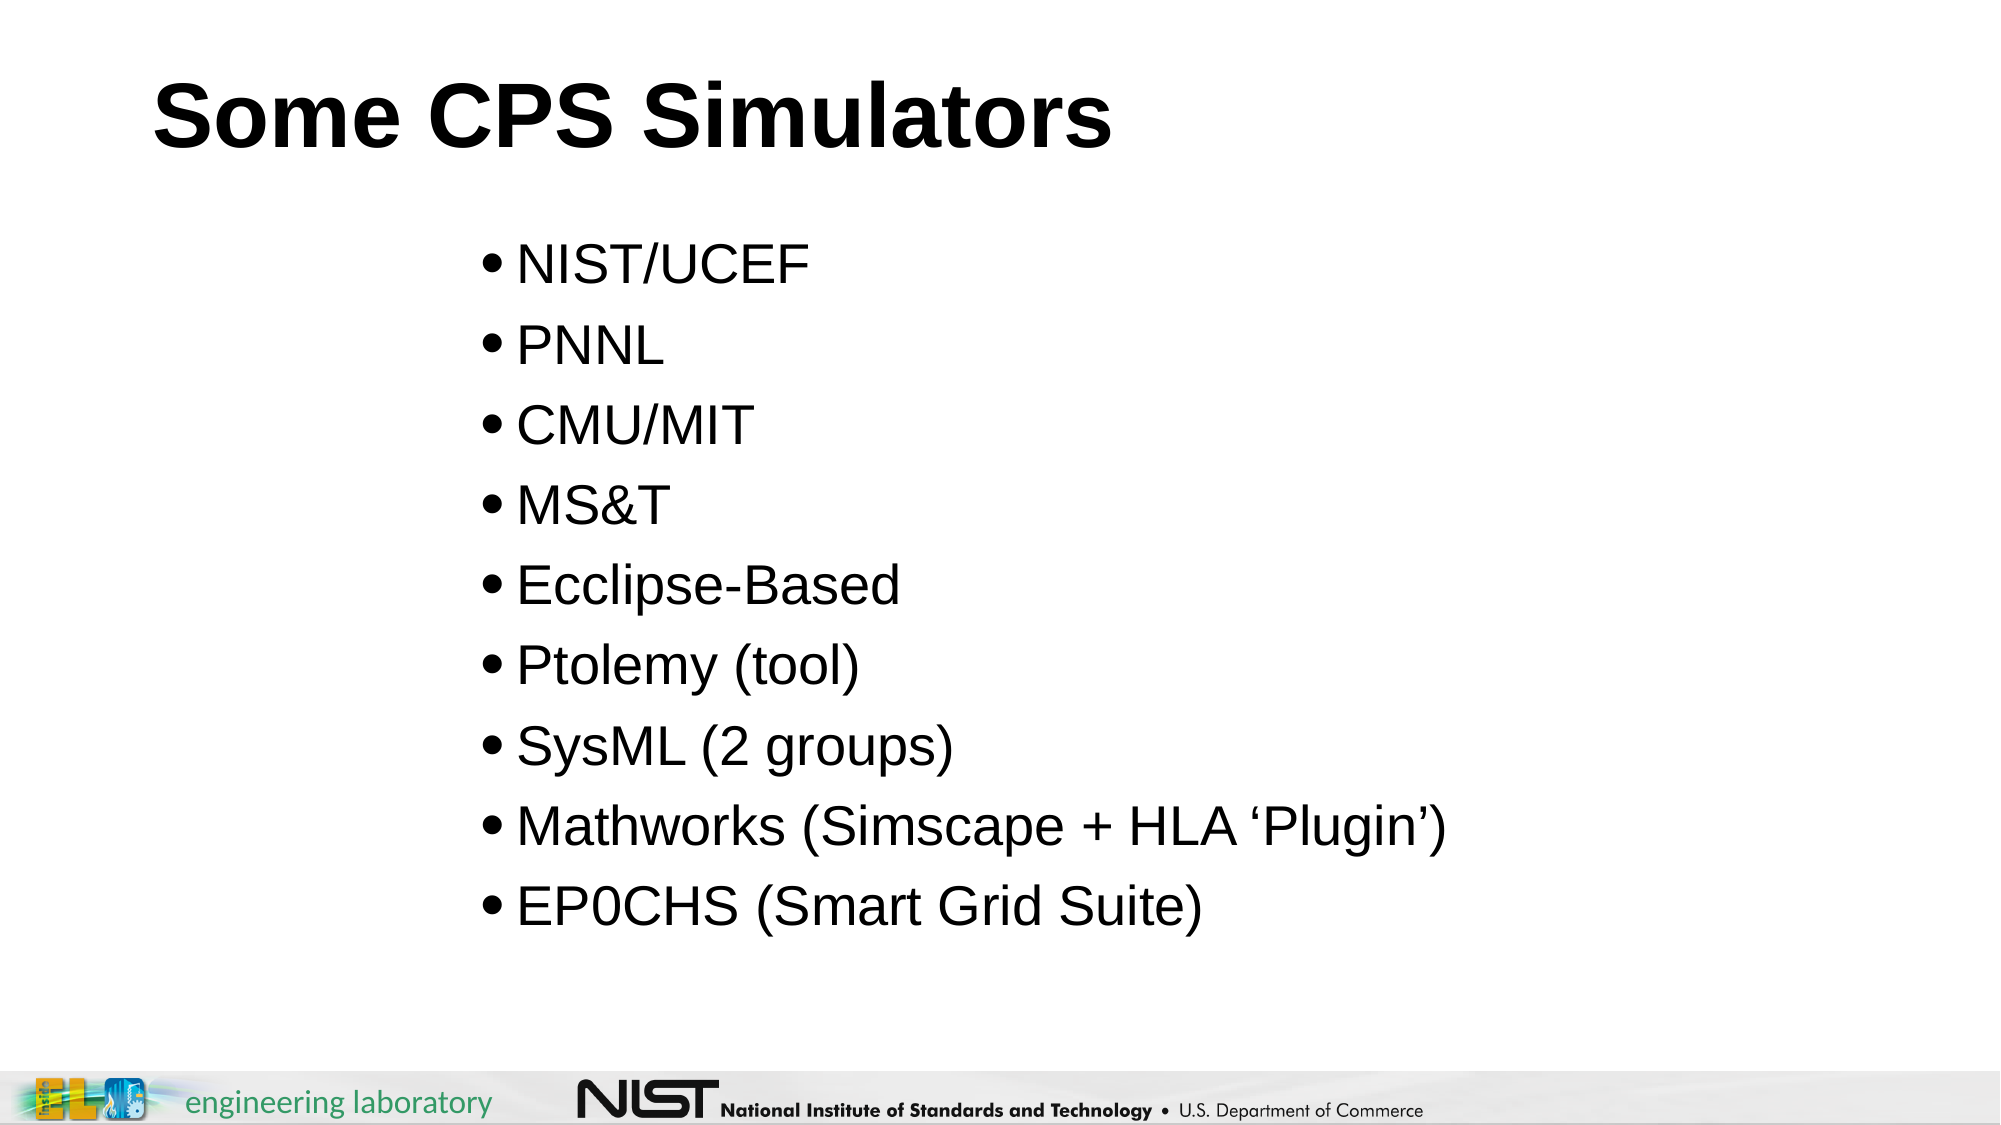

# Some CPS Simulators
NIST/UCEF
PNNL
CMU/MIT
MS&T
Ecclipse-Based
Ptolemy (tool)
SysML (2 groups)
Mathworks (Simscape + HLA ‘Plugin’)
EP0CHS (Smart Grid Suite)